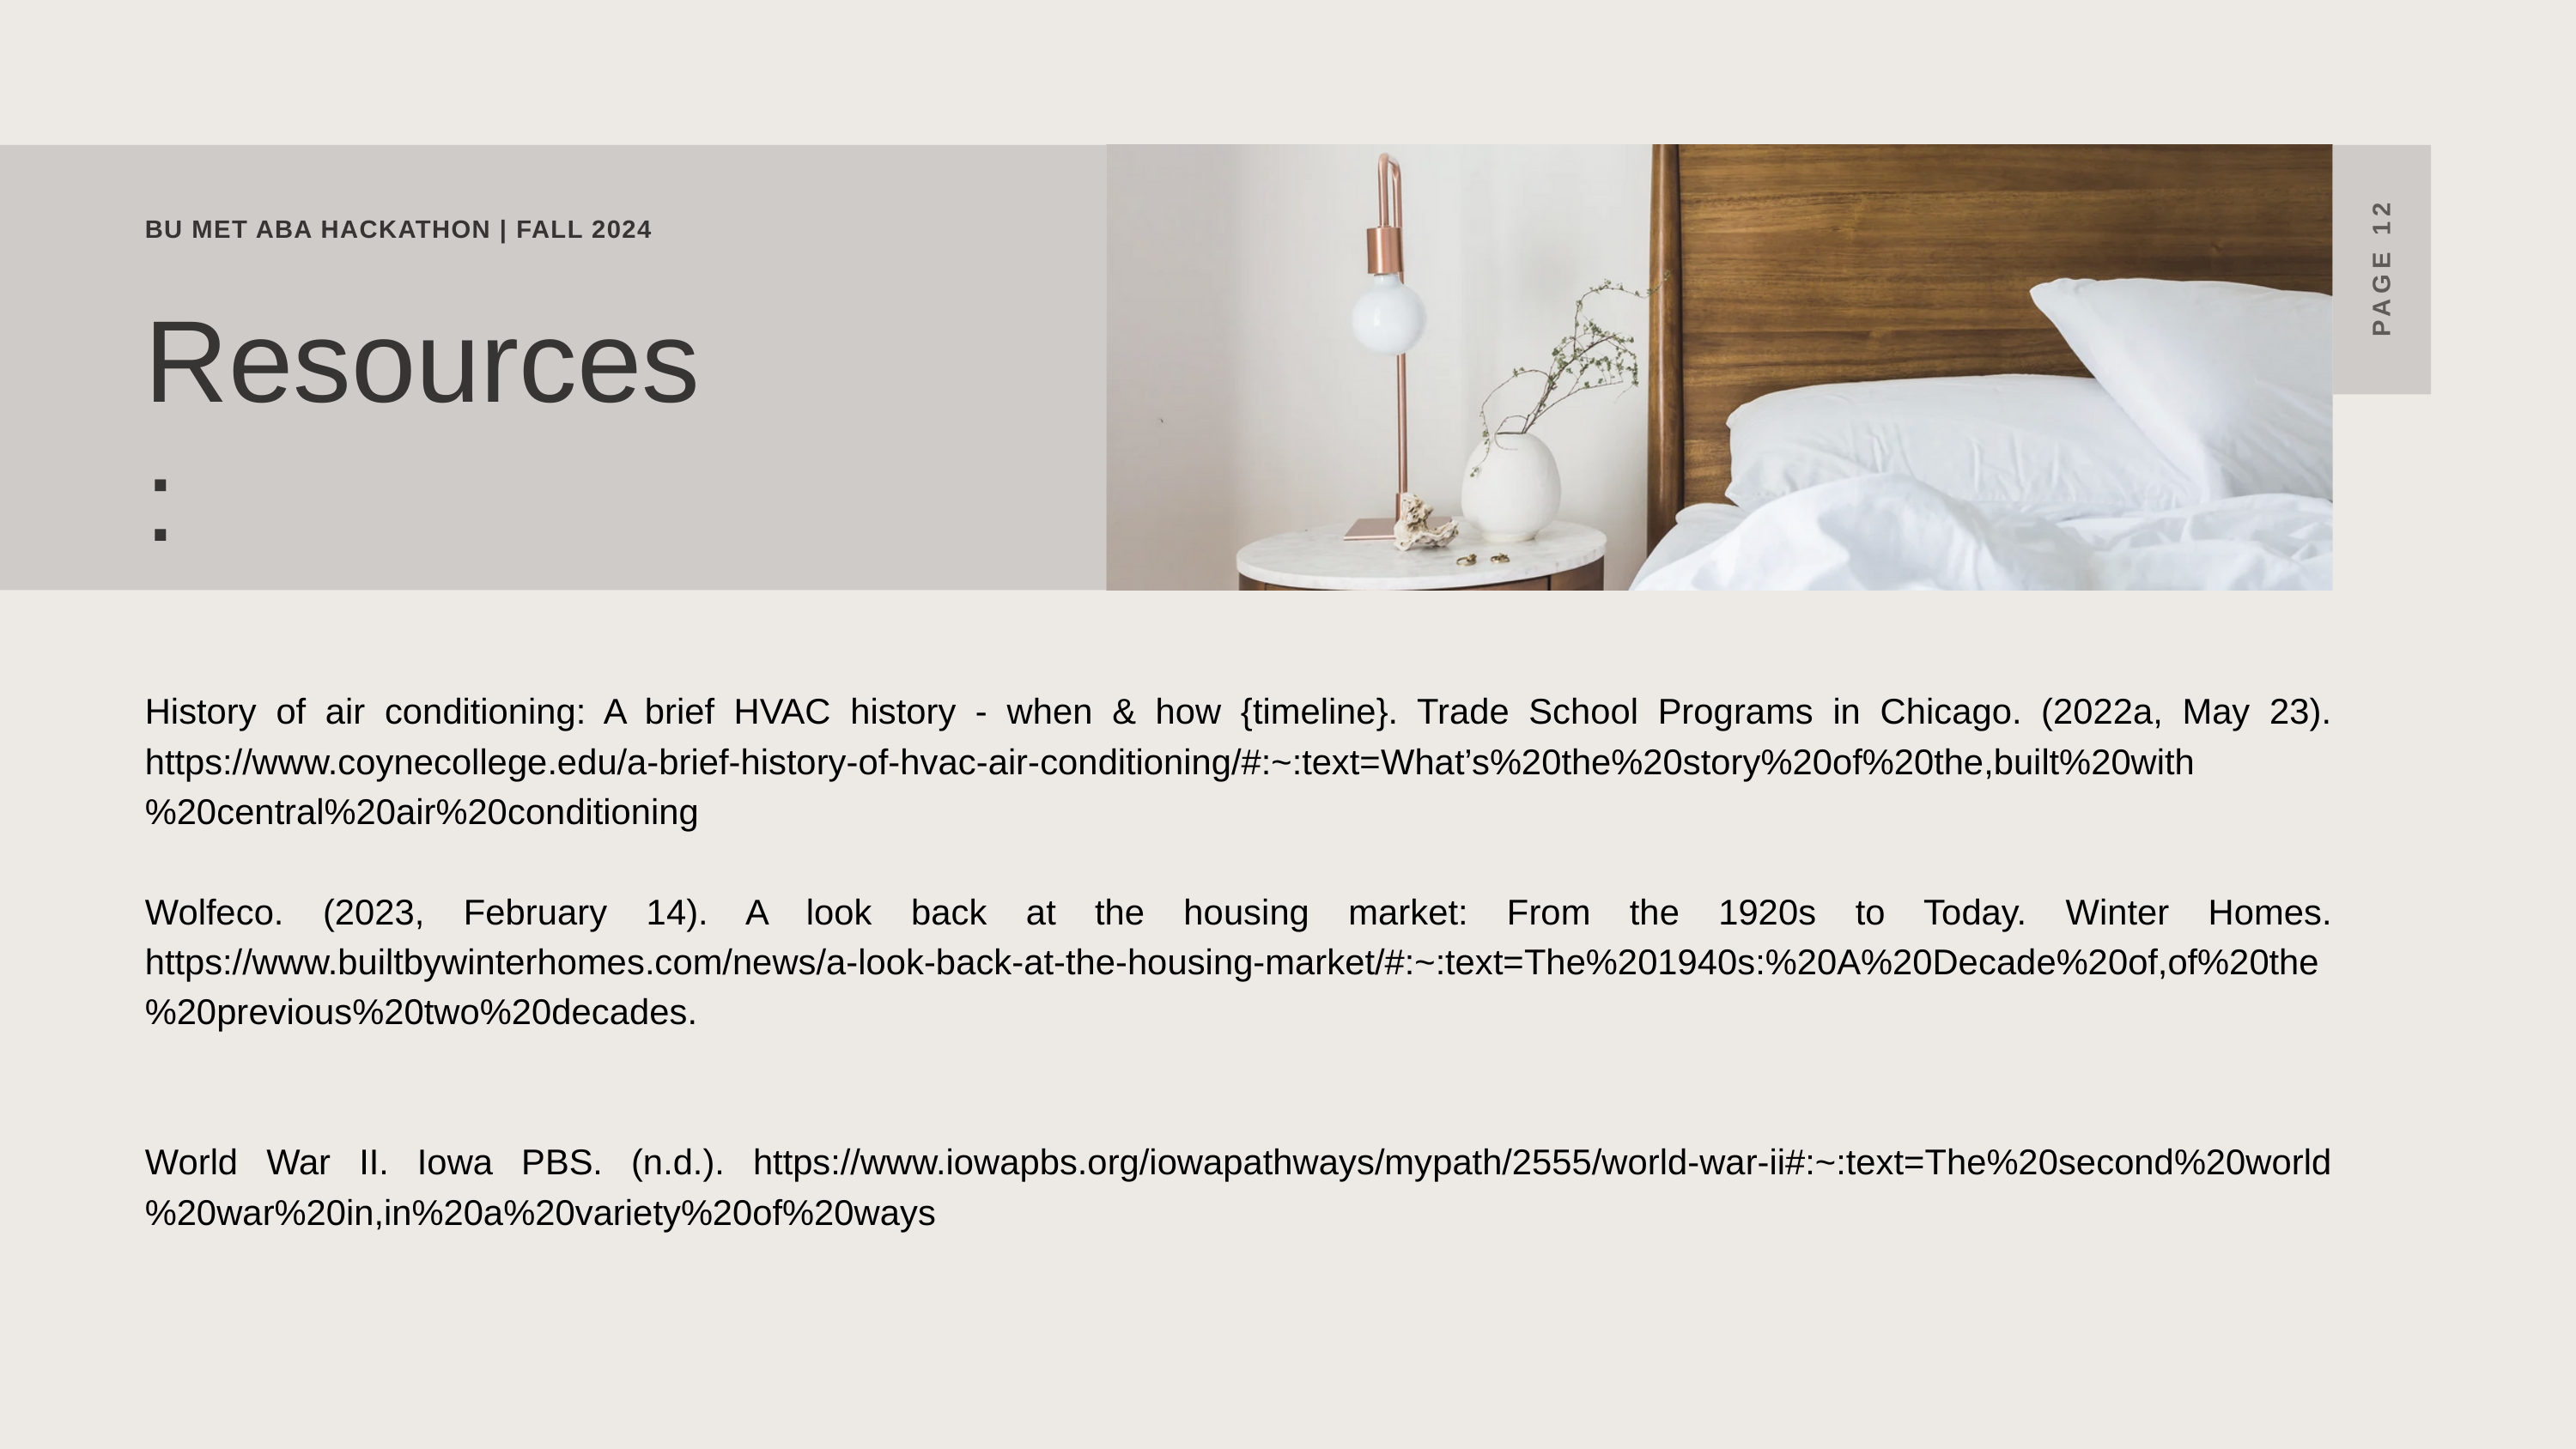

BU MET ABA HACKATHON | FALL 2024
PAGE 12
Resources:
History of air conditioning: A brief HVAC history - when & how {timeline}. Trade School Programs in Chicago. (2022a, May 23). https://www.coynecollege.edu/a-brief-history-of-hvac-air-conditioning/#:~:text=What’s%20the%20story%20of%20the,built%20with%20central%20air%20conditioning

Wolfeco. (2023, February 14). A look back at the housing market: From the 1920s to Today. Winter Homes. https://www.builtbywinterhomes.com/news/a-look-back-at-the-housing-market/#:~:text=The%201940s:%20A%20Decade%20of,of%20the%20previous%20two%20decades.

World War II. Iowa PBS. (n.d.). https://www.iowapbs.org/iowapathways/mypath/2555/world-war-ii#:~:text=The%20second%20world%20war%20in,in%20a%20variety%20of%20ways